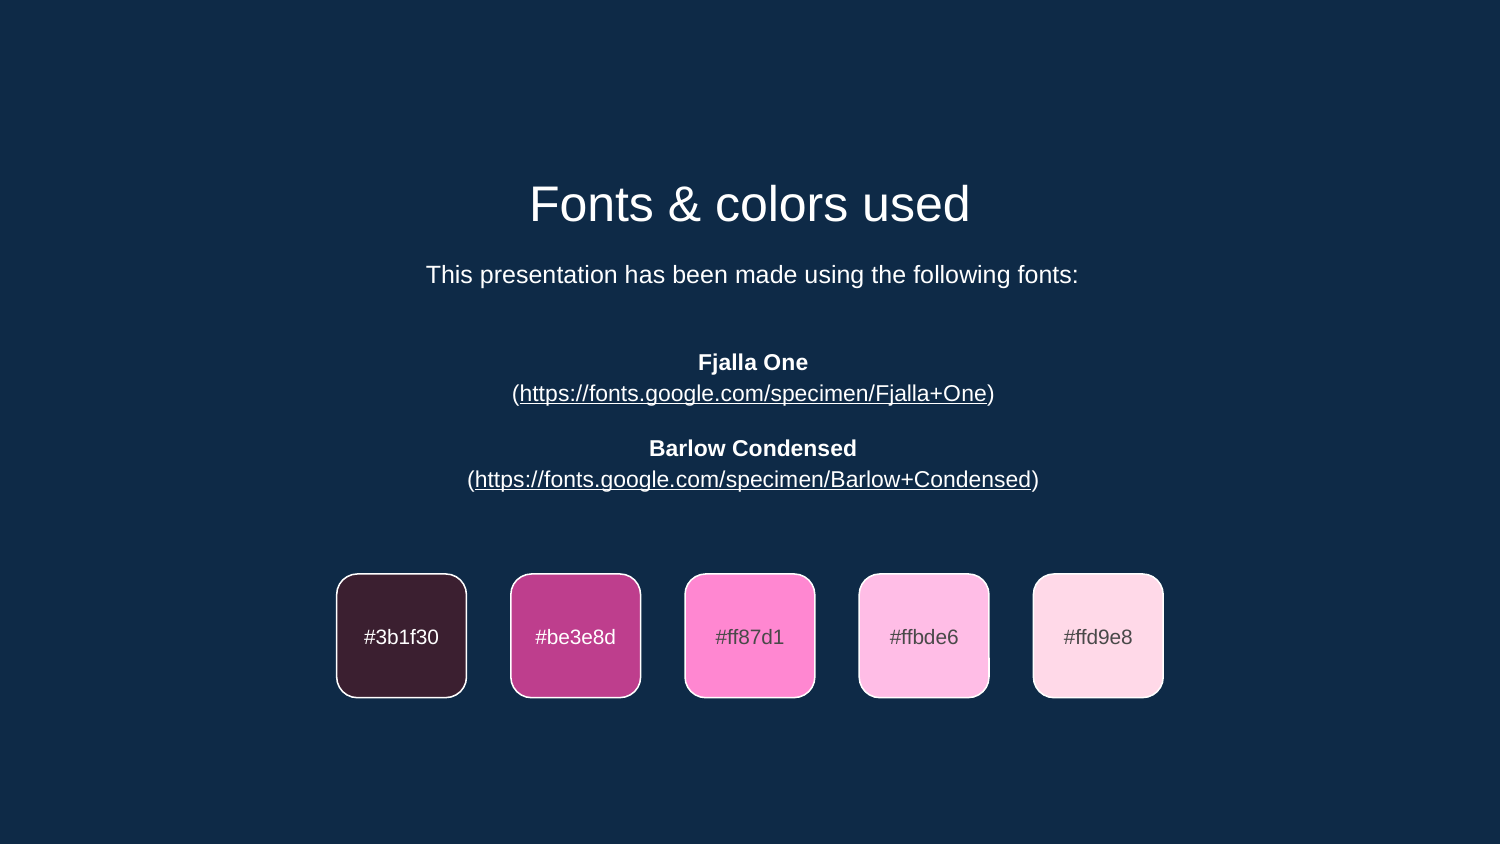

Fonts & colors used
This presentation has been made using the following fonts:

Fjalla One
(https://fonts.google.com/specimen/Fjalla+One)

Barlow Condensed
(https://fonts.google.com/specimen/Barlow+Condensed)

#3b1f30
#be3e8d
#ff87d1
#ffbde6
#ffd9e8